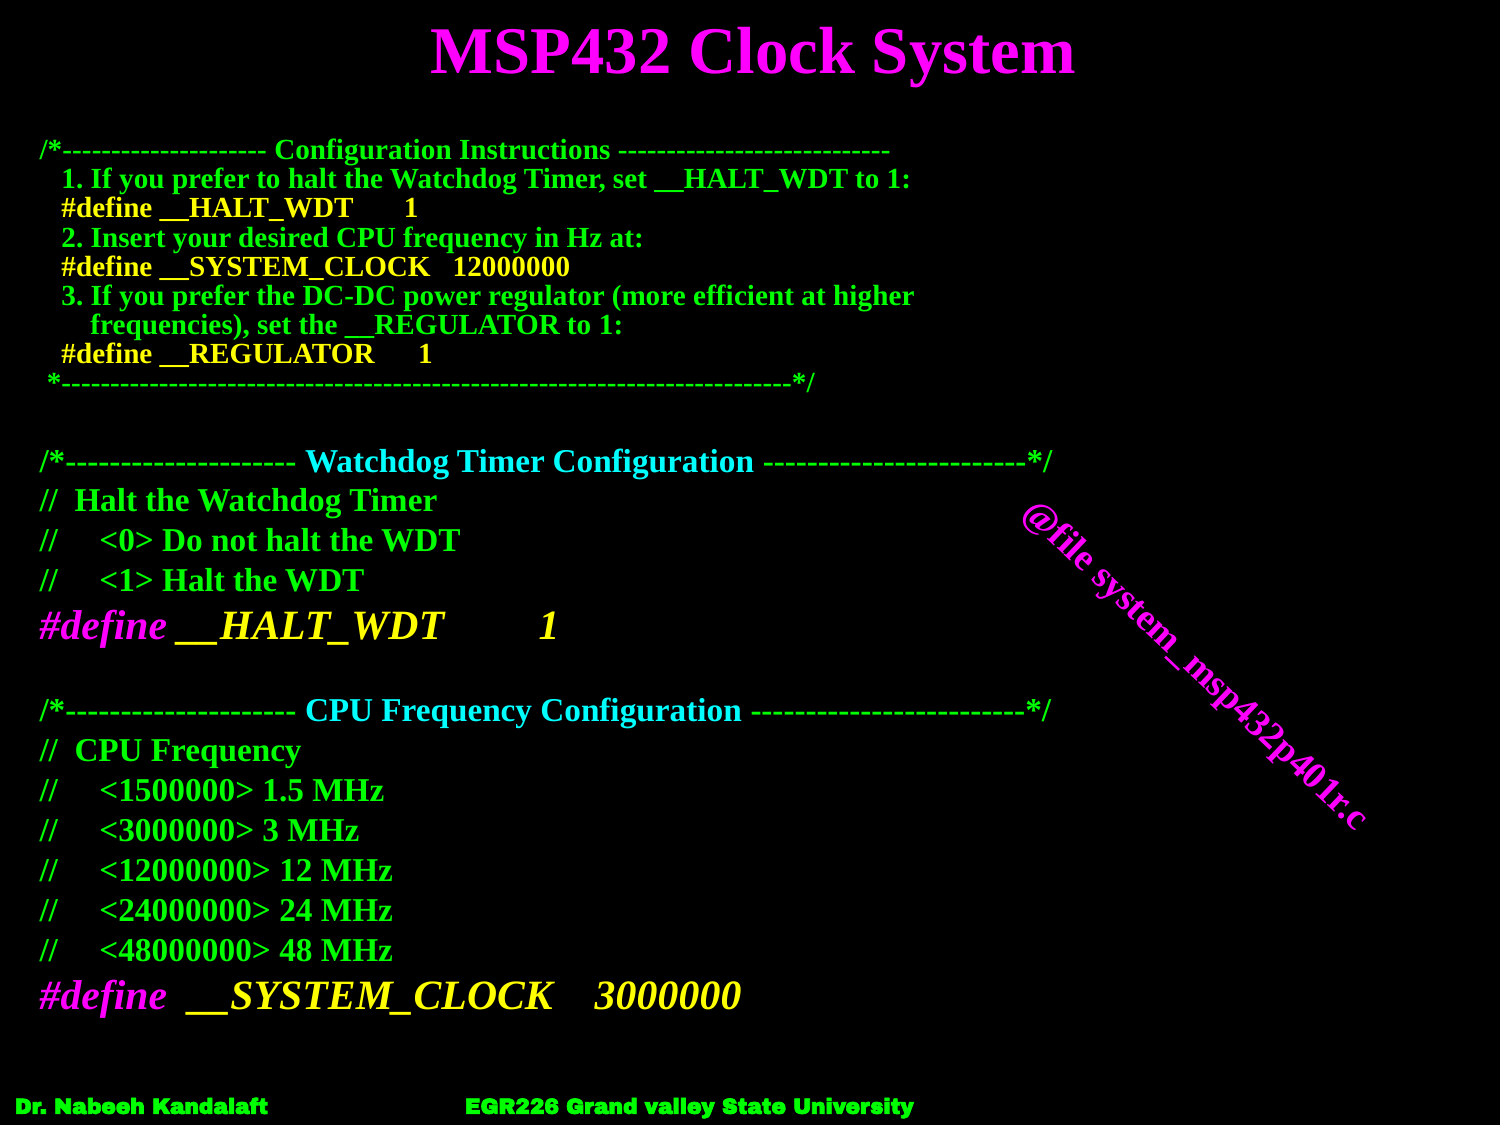

MSP432 Clock System
/*--------------------- Configuration Instructions ----------------------------
   1. If you prefer to halt the Watchdog Timer, set __HALT_WDT to 1:
   #define __HALT_WDT       1
   2. Insert your desired CPU frequency in Hz at:
   #define __SYSTEM_CLOCK   12000000
   3. If you prefer the DC-DC power regulator (more efficient at higher
       frequencies), set the __REGULATOR to 1:
   #define __REGULATOR      1
 *---------------------------------------------------------------------------*/

/*--------------------- Watchdog Timer Configuration ------------------------*/
//  Halt the Watchdog Timer
//     <0> Do not halt the WDT
//     <1> Halt the WDT
#define __HALT_WDT         1

/*--------------------- CPU Frequency Configuration -------------------------*/
//  CPU Frequency
//     <1500000> 1.5 MHz
//     <3000000> 3 MHz
//     <12000000> 12 MHz
//     <24000000> 24 MHz
//     <48000000> 48 MHz
#define  __SYSTEM_CLOCK    3000000
@file system_msp432p401r.c
Dr. Nabeeh Kandalaft		EGR226 Grand valley State University